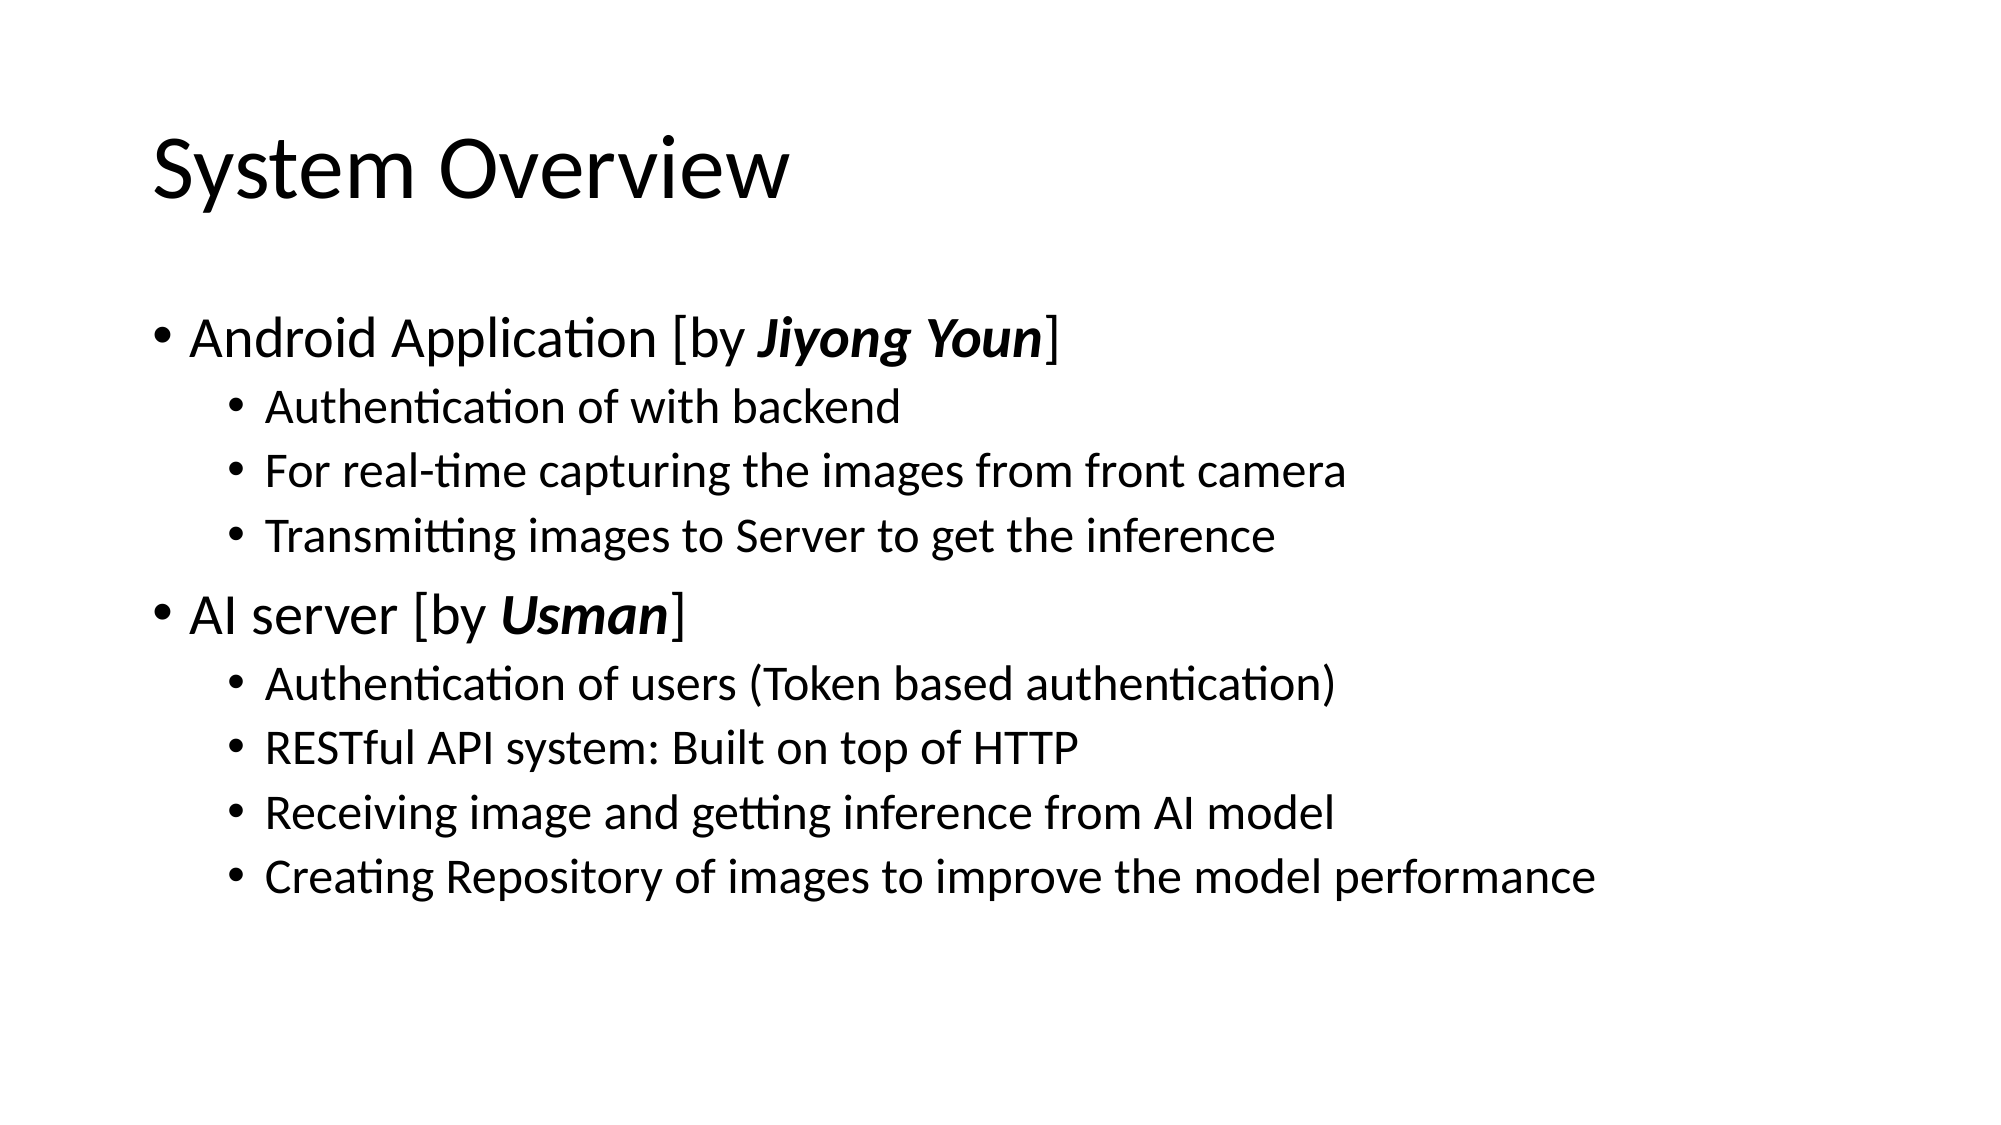

# System Overview
Android Application [by Jiyong Youn]
Authentication of with backend
For real-time capturing the images from front camera
Transmitting images to Server to get the inference
AI server [by Usman]
Authentication of users (Token based authentication)
RESTful API system: Built on top of HTTP
Receiving image and getting inference from AI model
Creating Repository of images to improve the model performance